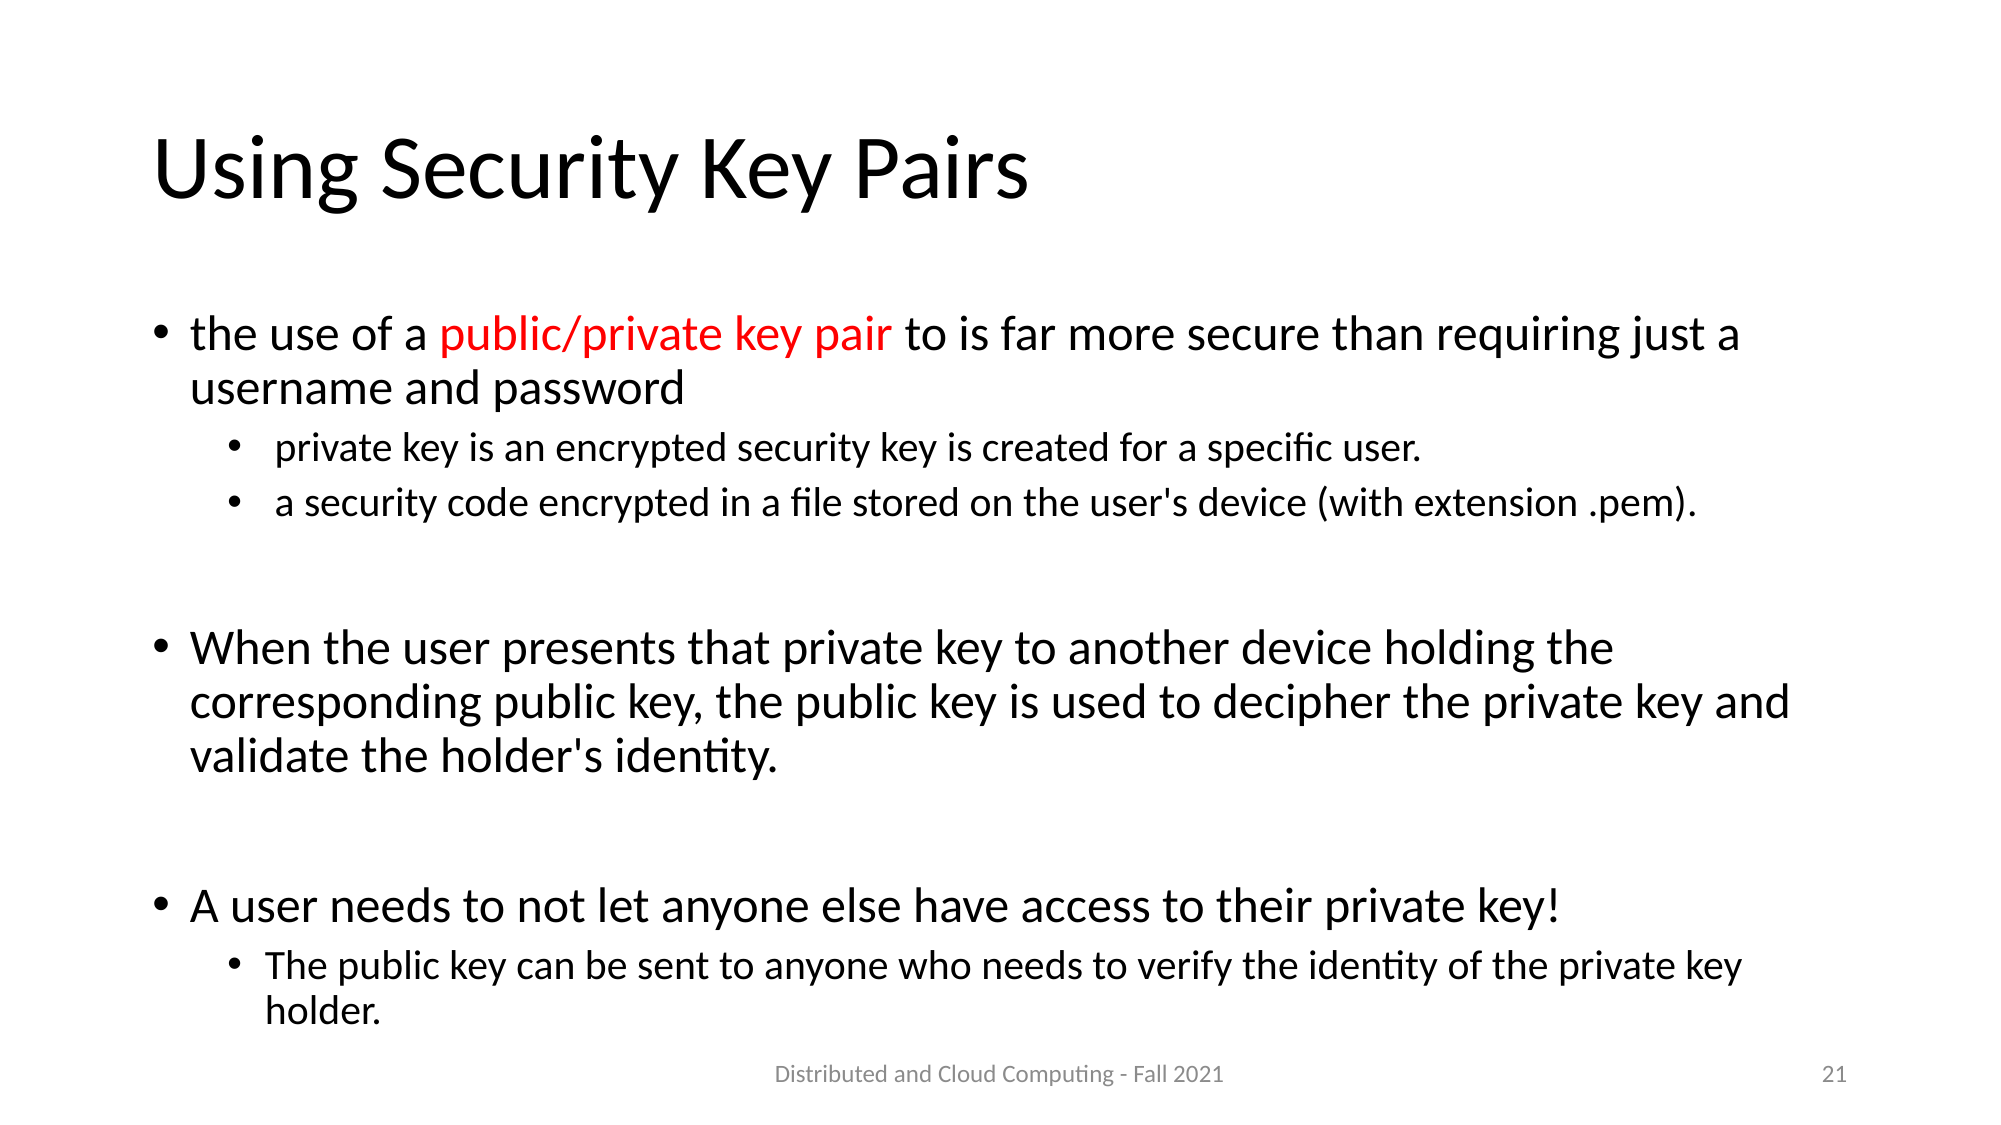

# Using Security Key Pairs
the use of a public/private key pair to is far more secure than requiring just a username and password
 private key is an encrypted security key is created for a specific user.
 a security code encrypted in a file stored on the user's device (with extension .pem).

When the user presents that private key to another device holding the corresponding public key, the public key is used to decipher the private key and validate the holder's identity.

A user needs to not let anyone else have access to their private key!
The public key can be sent to anyone who needs to verify the identity of the private key holder.
Distributed and Cloud Computing - Fall 2021
21